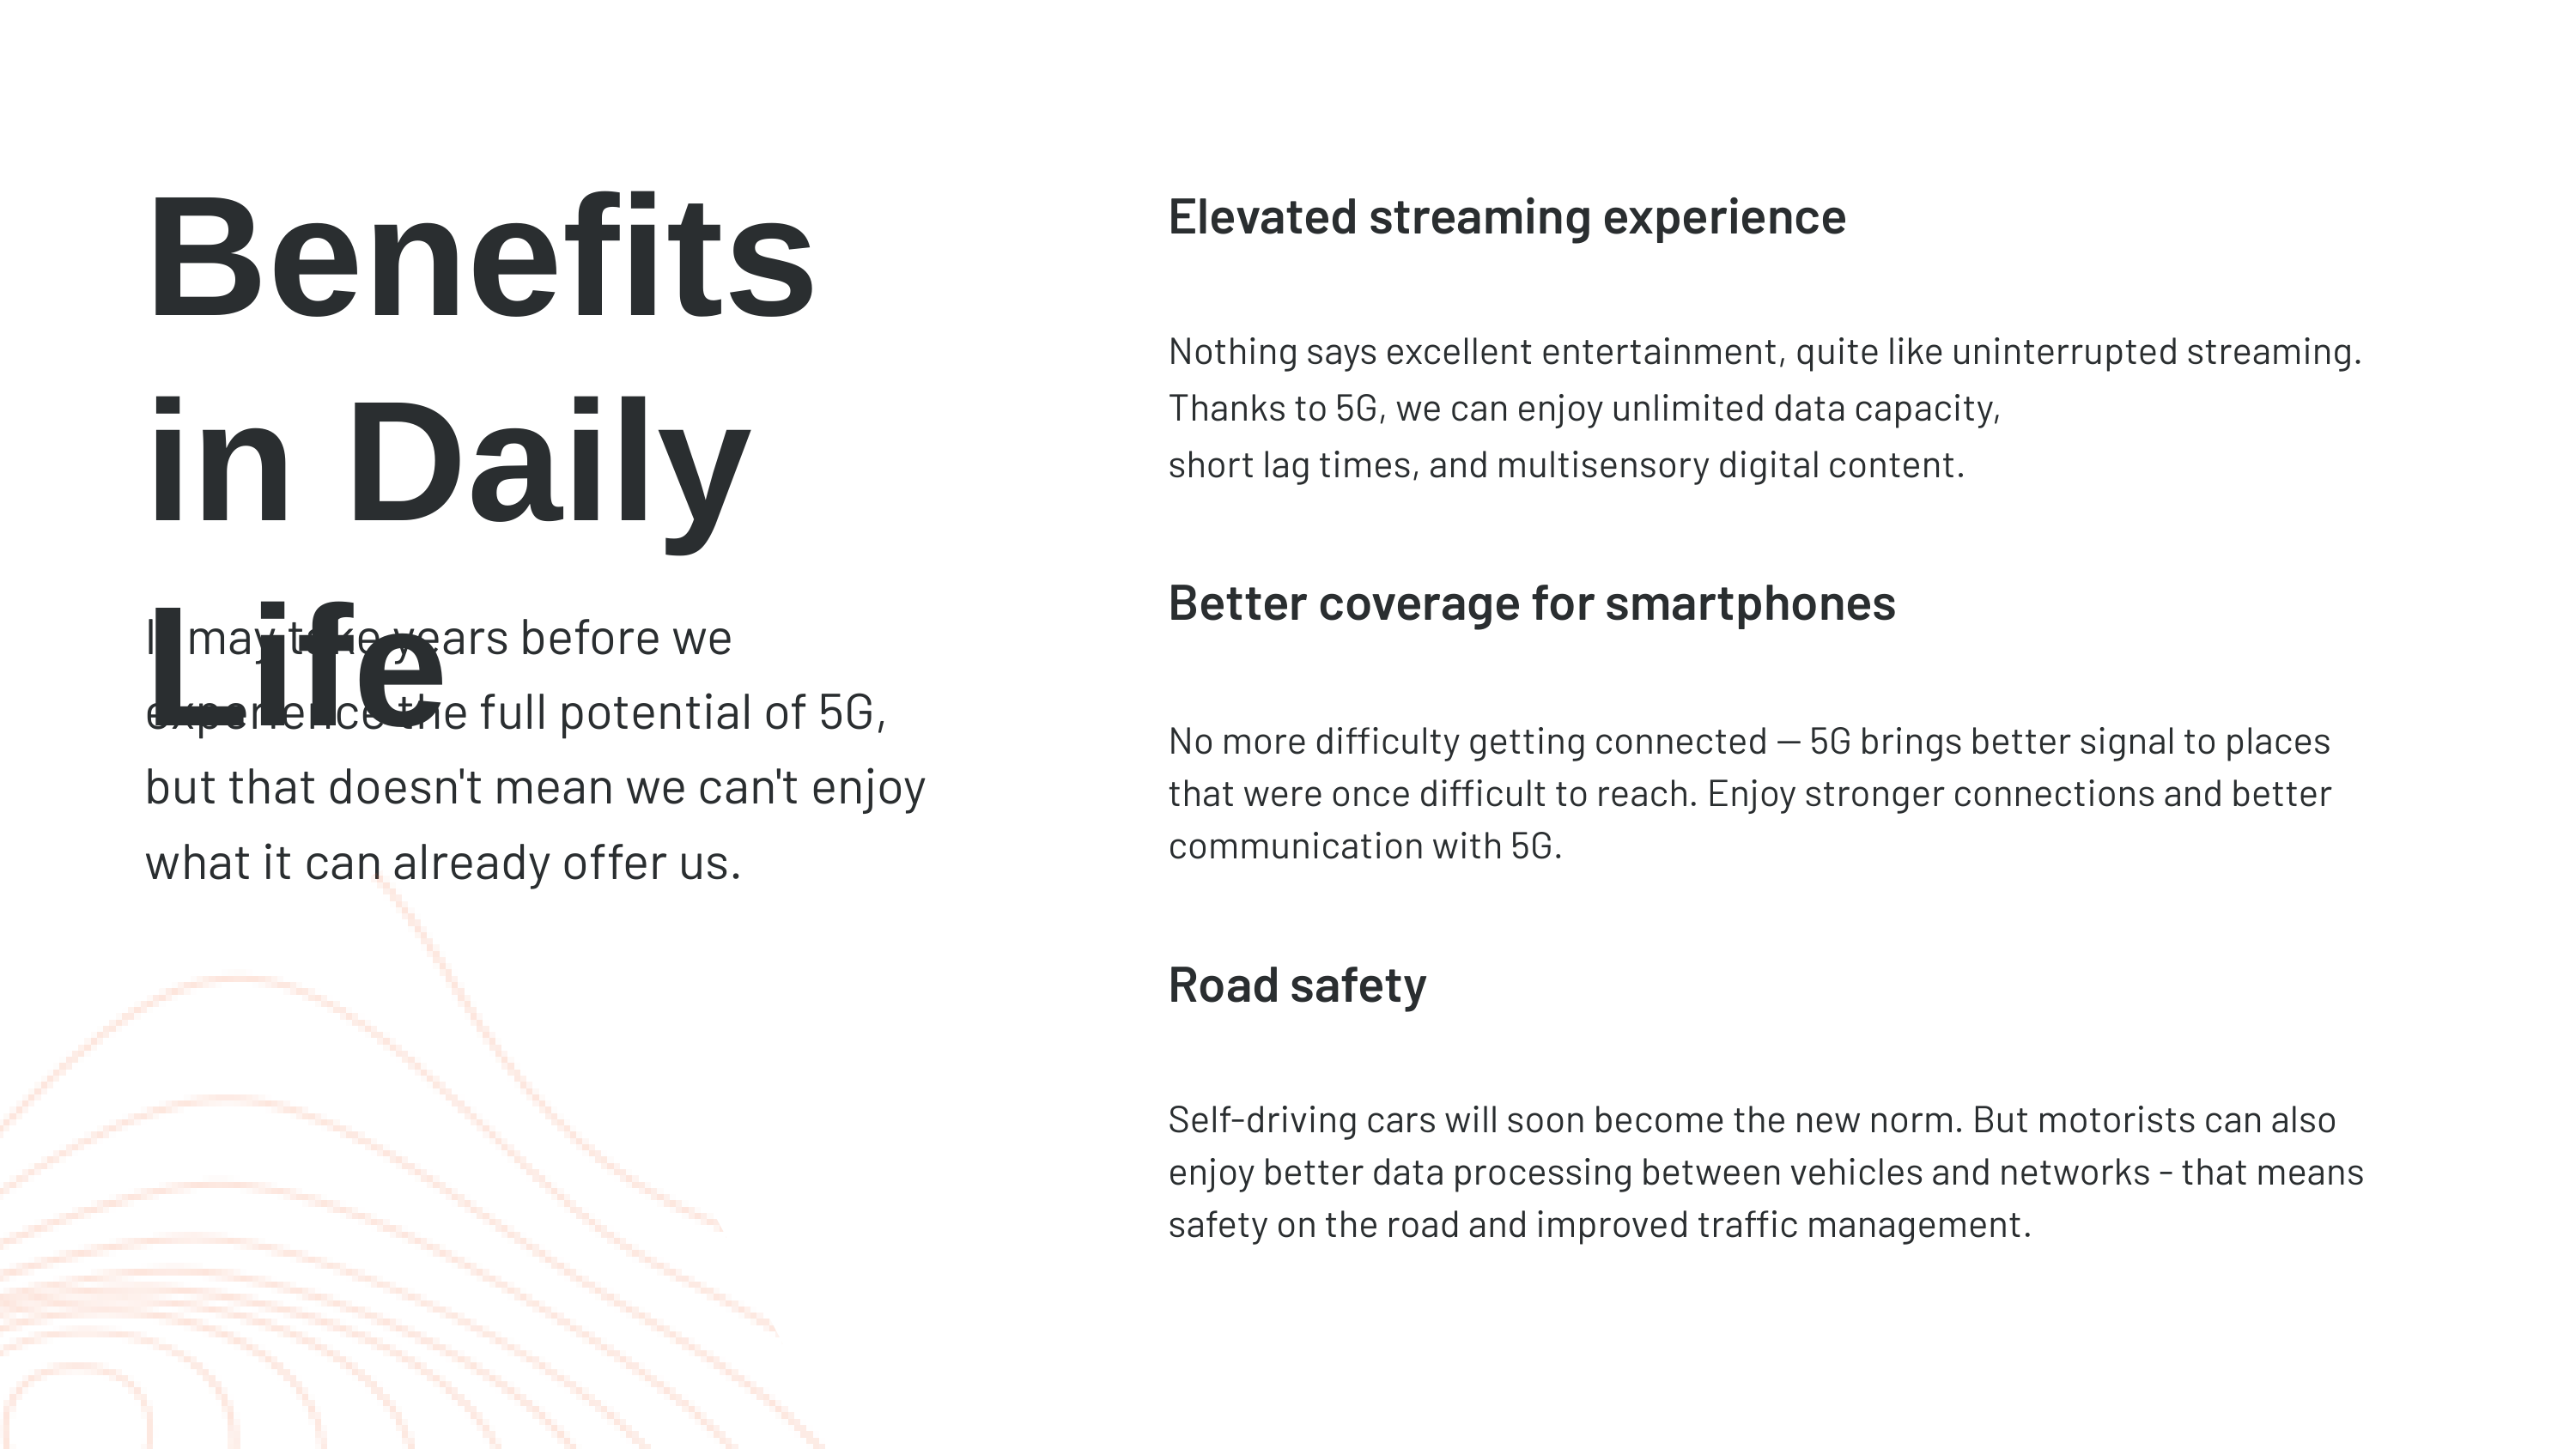

Benefits in Daily Life
It may take years before we experience the full potential of 5G, but that doesn't mean we can't enjoy what it can already offer us.
| Elevated streaming experience |
| --- |
| Nothing says excellent entertainment, quite like uninterrupted streaming. Thanks to 5G, we can enjoy unlimited data capacity, short lag times, and multisensory digital content. |
| Better coverage for smartphones |
| No more difficulty getting connected -- 5G brings better signal to places that were once difficult to reach. Enjoy stronger connections and better communication with 5G. |
| Road safety |
| Self-driving cars will soon become the new norm. But motorists can also enjoy better data processing between vehicles and networks - that means safety on the road and improved traffic management. |